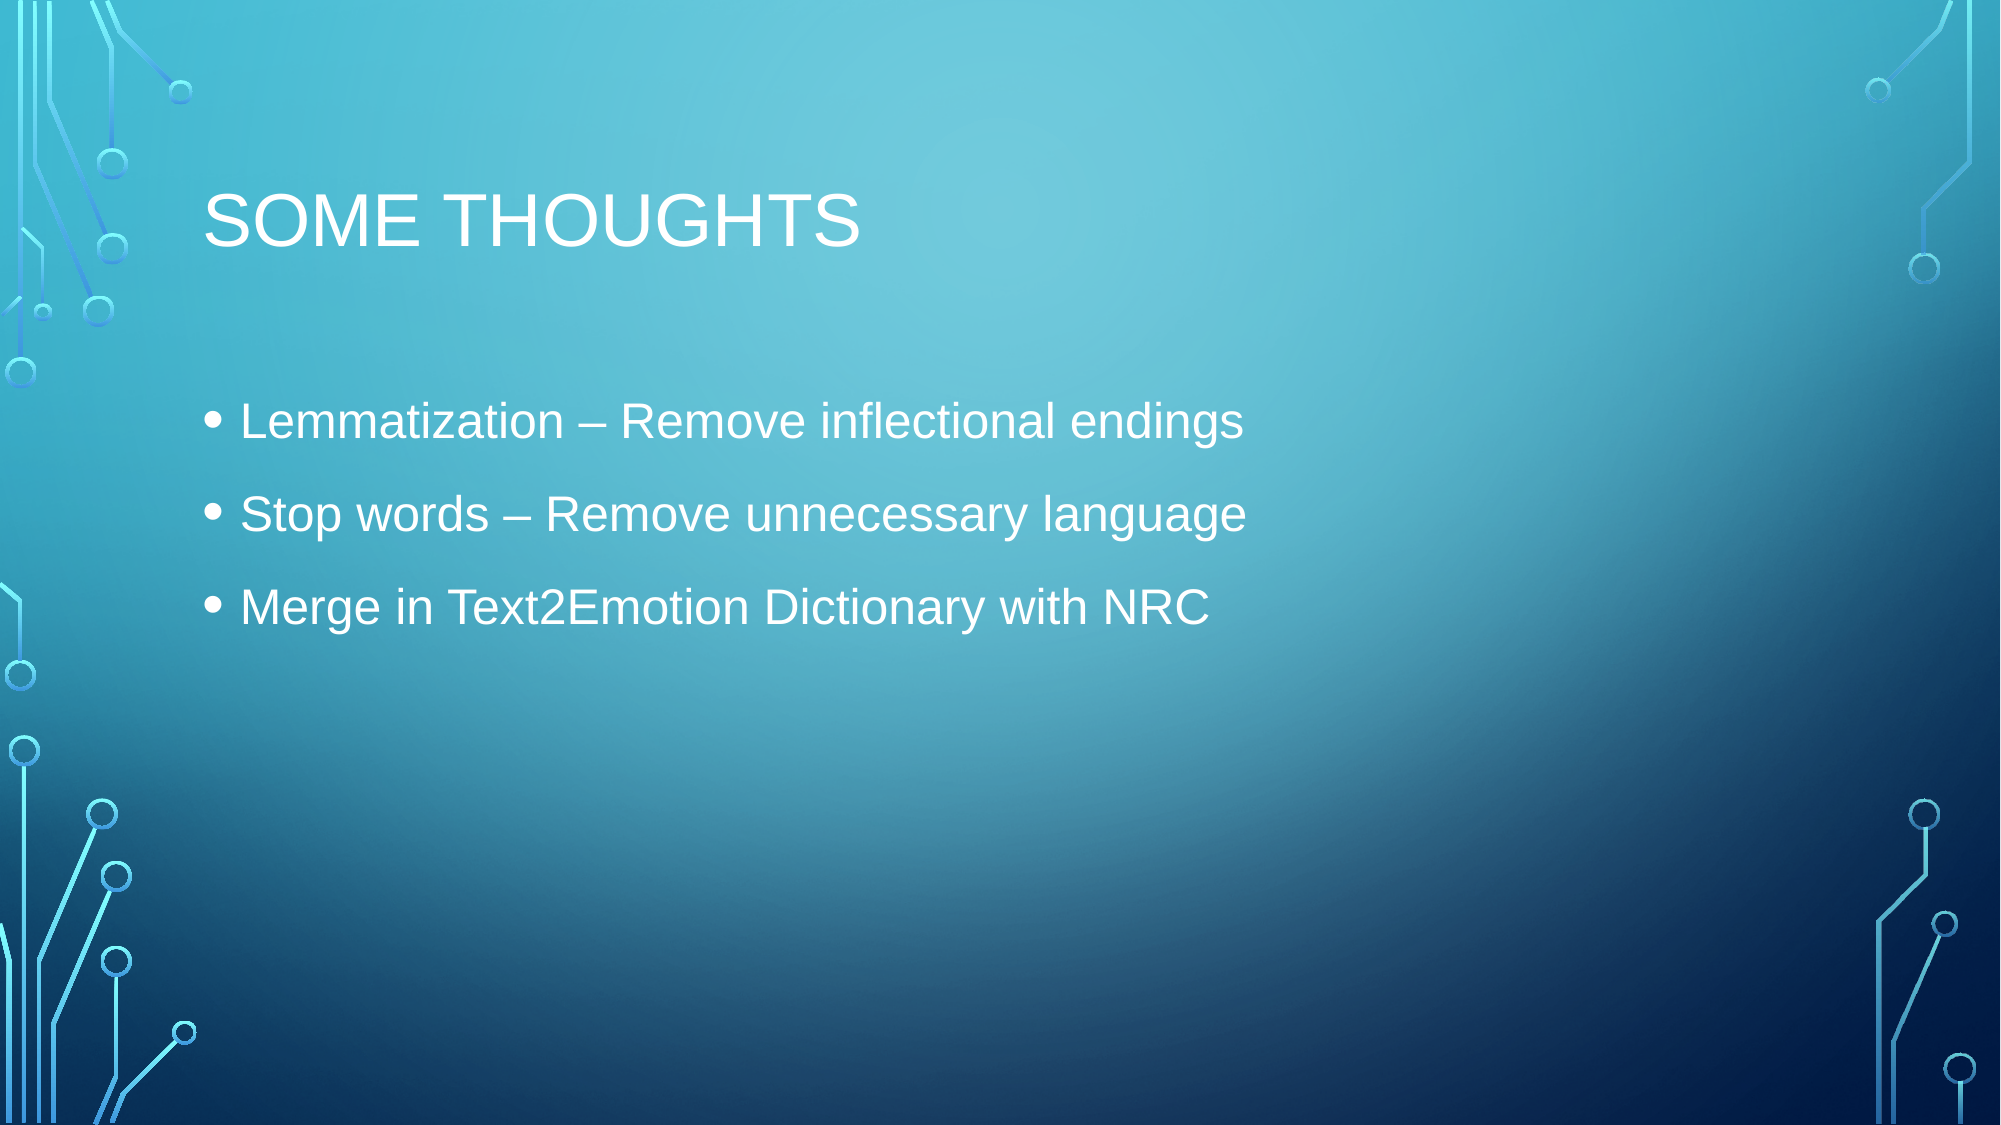

# Some thoughts
Lemmatization – Remove inflectional endings
Stop words – Remove unnecessary language
Merge in Text2Emotion Dictionary with NRC